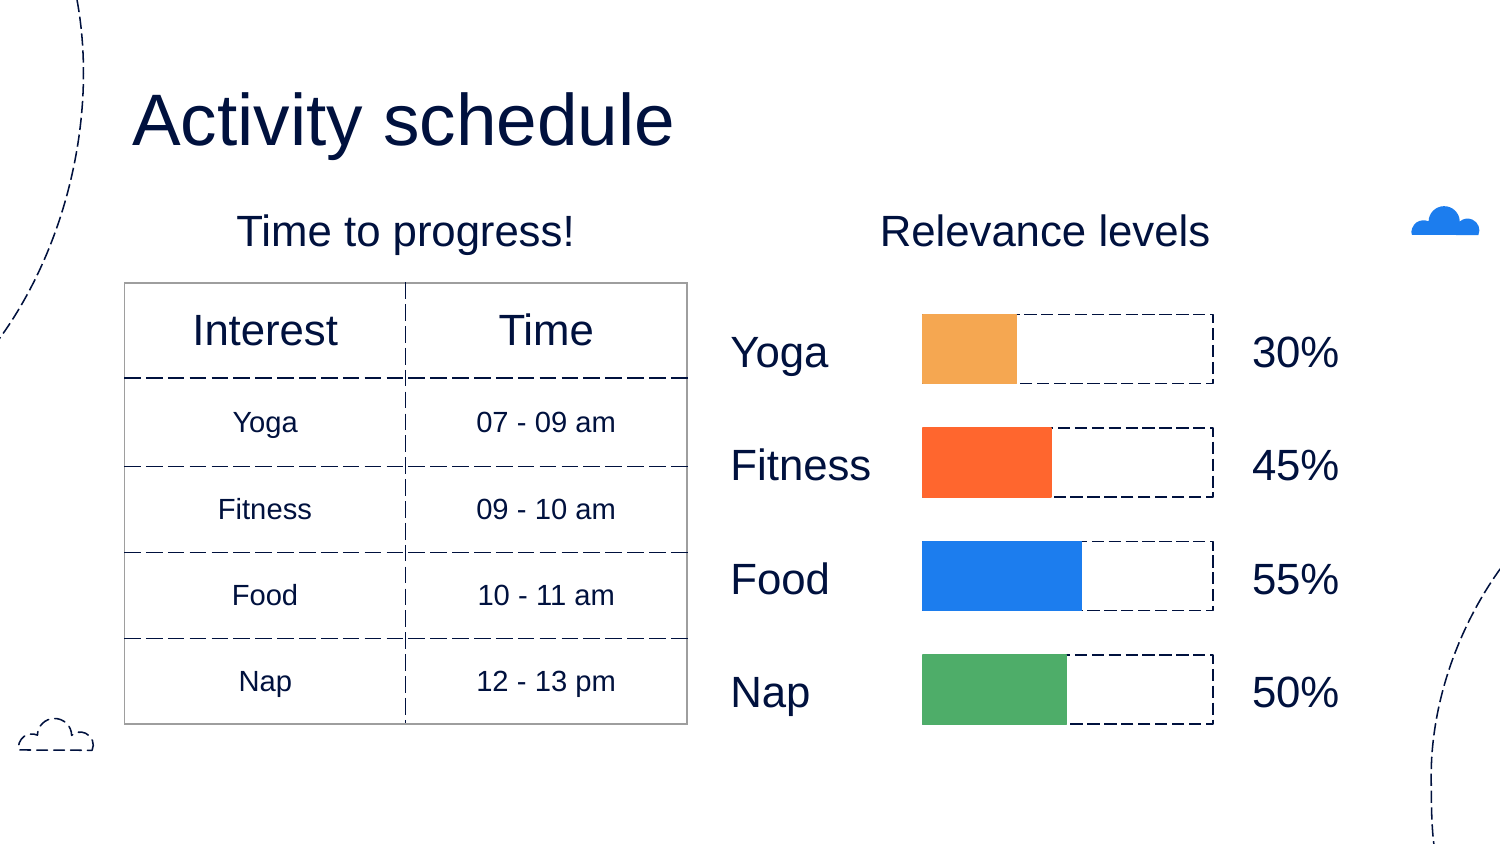

# Activity schedule
Time to progress!
Relevance levels
| Interest | Time |
| --- | --- |
| Yoga | 07 - 09 am |
| Fitness | 09 - 10 am |
| Food | 10 - 11 am |
| Nap | 12 - 13 pm |
30%
Yoga

45%
Fitness

55%
Food

50%
Nap